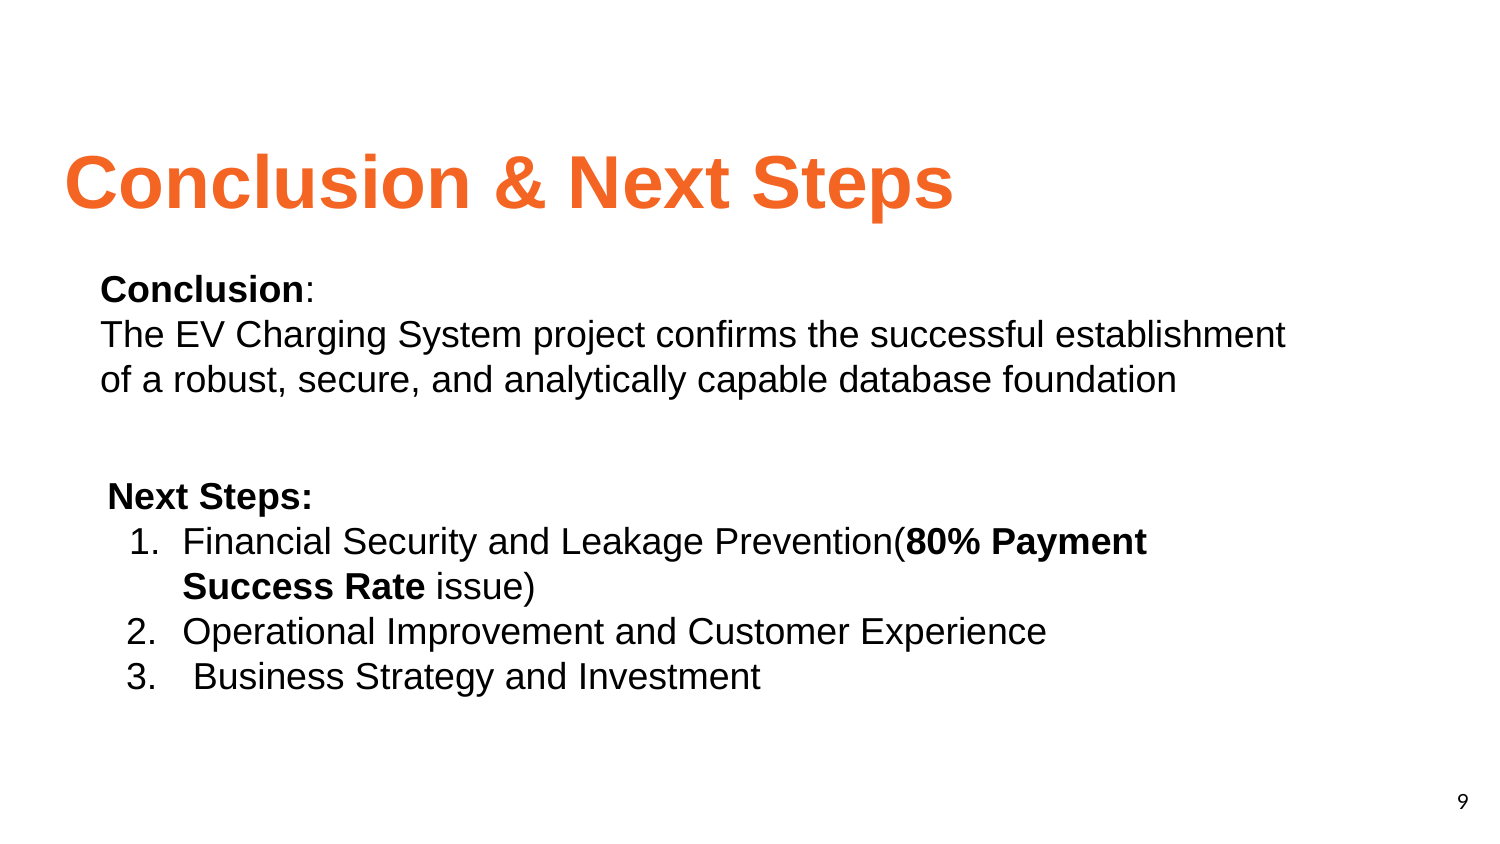

Conclusion & Next Steps
Conclusion:
The EV Charging System project confirms the successful establishment of a robust, secure, and analytically capable database foundation
Next Steps:
Financial Security and Leakage Prevention(80% Payment Success Rate issue)
Operational Improvement and Customer Experience
 Business Strategy and Investment
9